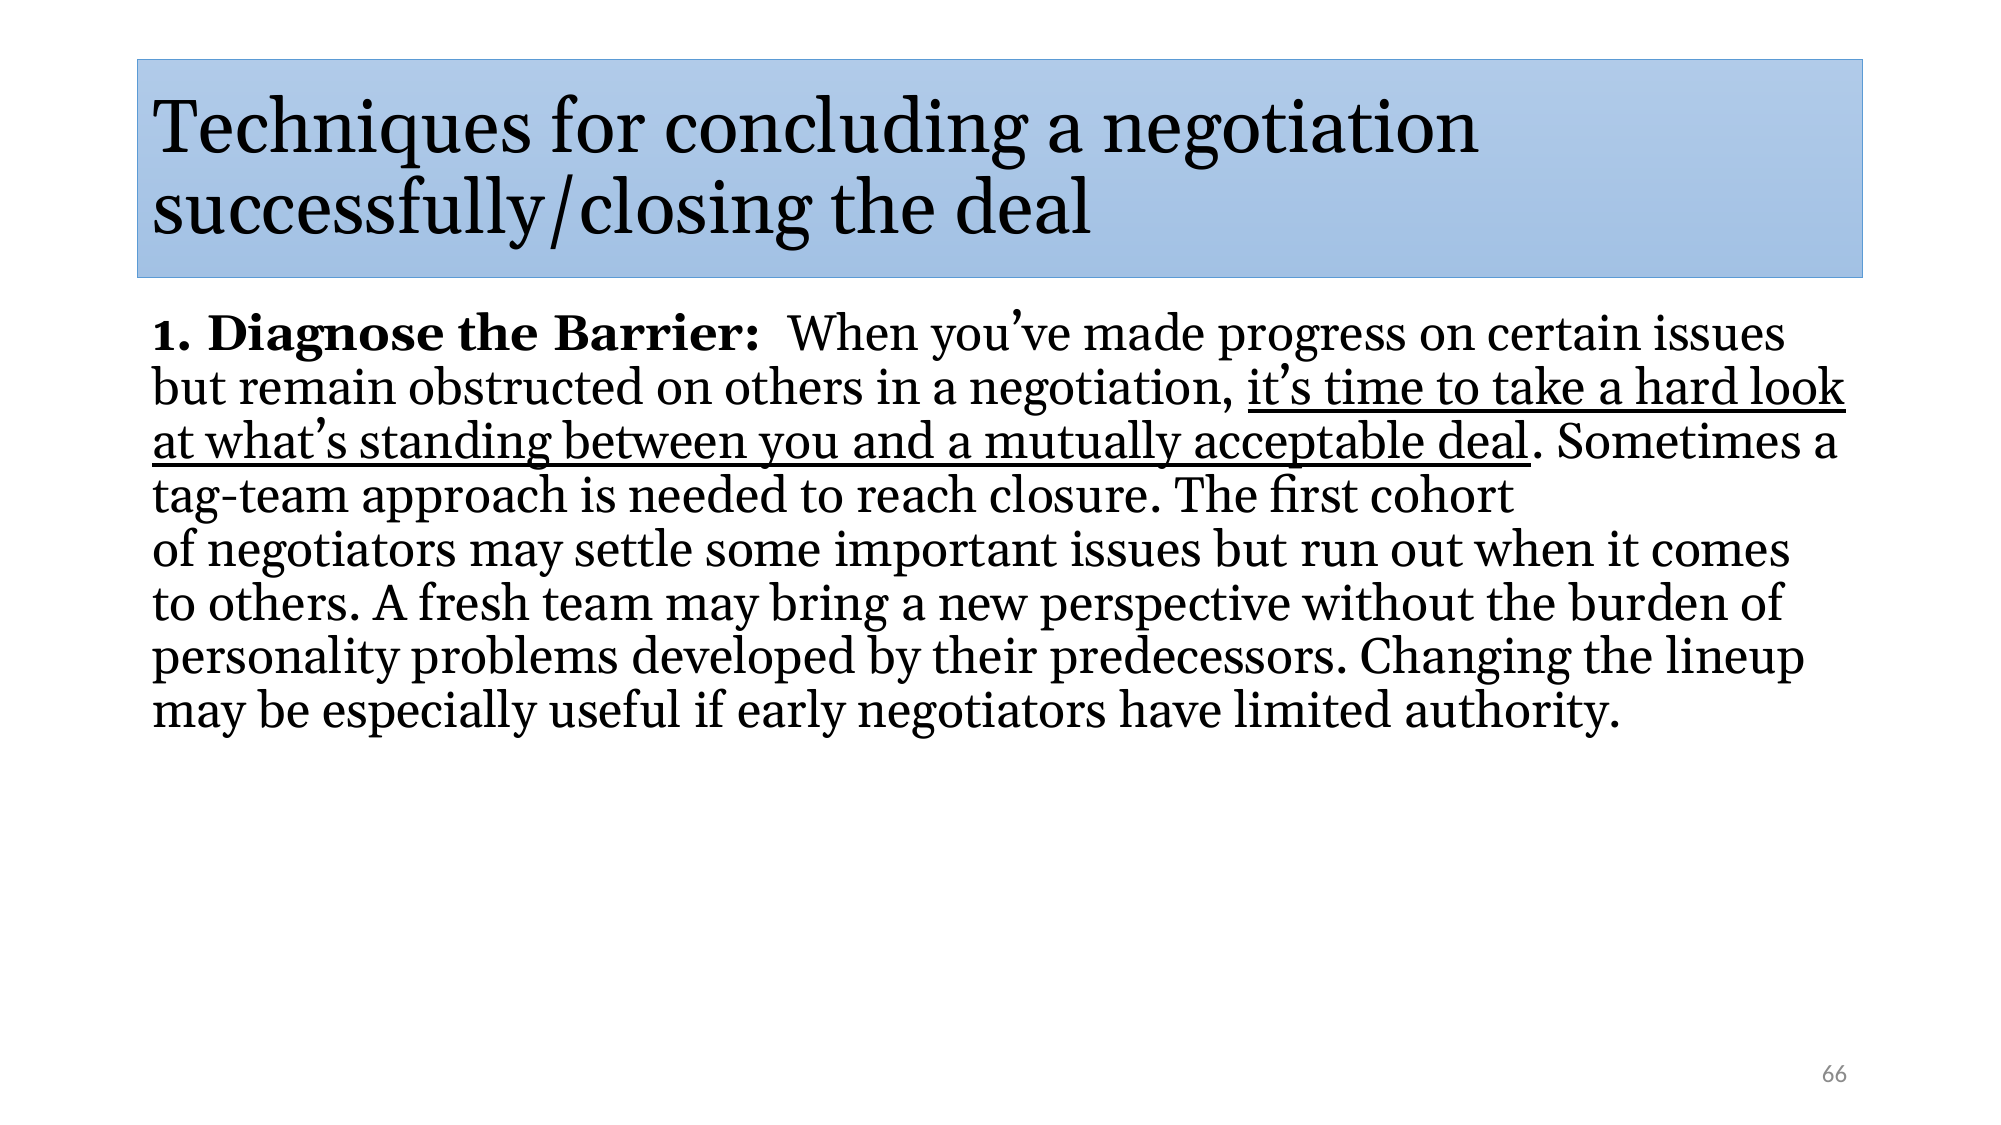

# Techniques for concluding a negotiation successfully/closing the deal
1. Diagnose the Barrier:  When you’ve made progress on certain issues but remain obstructed on others in a negotiation, it’s time to take a hard look at what’s standing between you and a mutually acceptable deal. Sometimes a tag-team approach is needed to reach closure. The first cohort of negotiators may settle some important issues but run out when it comes to others. A fresh team may bring a new perspective without the burden of personality problems developed by their predecessors. Changing the lineup may be especially useful if early negotiators have limited authority.

66